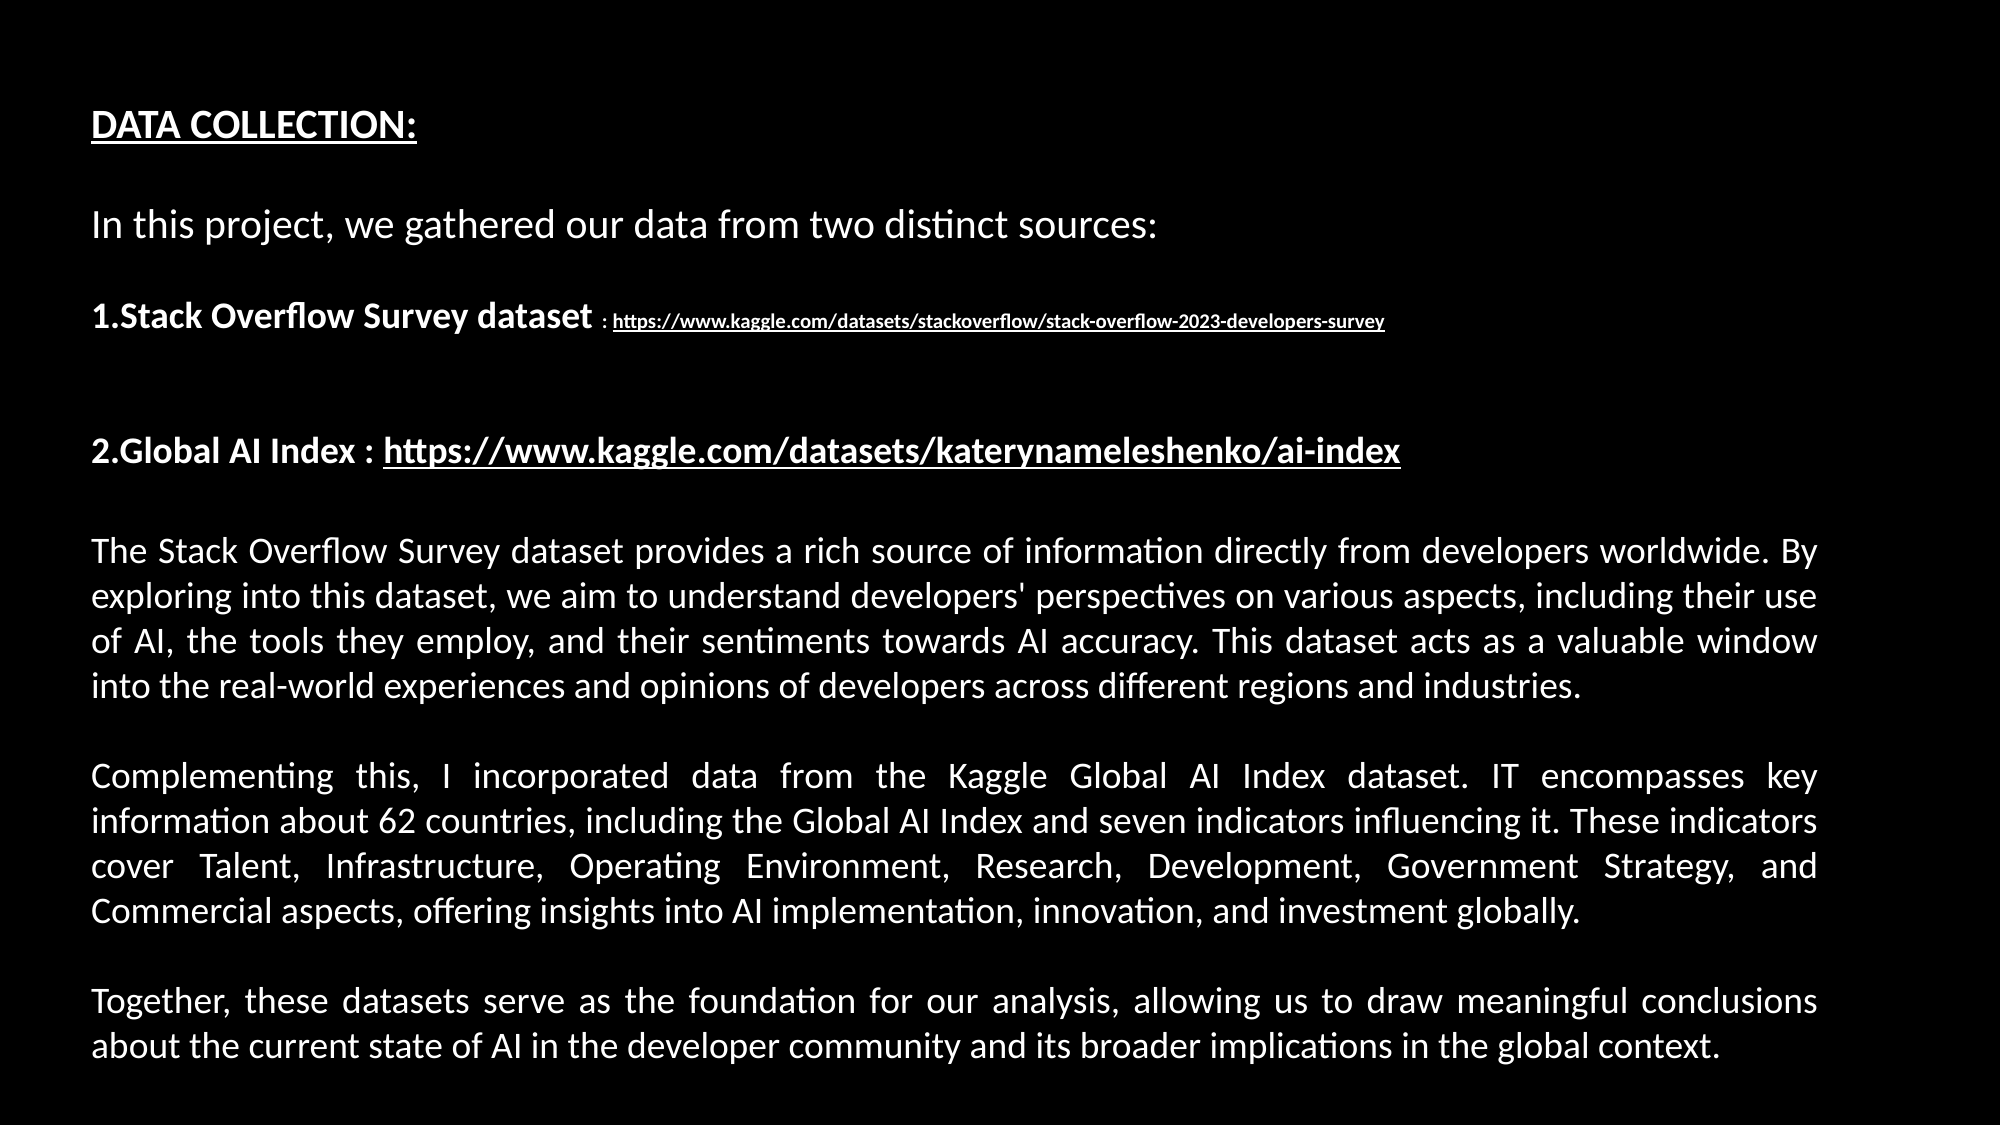

DATA COLLECTION:

In this project, we gathered our data from two distinct sources:

1.Stack Overflow Survey dataset : https://www.kaggle.com/datasets/stackoverflow/stack-overflow-2023-developers-survey

2.Global AI Index : https://www.kaggle.com/datasets/katerynameleshenko/ai-index

The Stack Overflow Survey dataset provides a rich source of information directly from developers worldwide. By exploring into this dataset, we aim to understand developers' perspectives on various aspects, including their use of AI, the tools they employ, and their sentiments towards AI accuracy. This dataset acts as a valuable window into the real-world experiences and opinions of developers across different regions and industries.

Complementing this, I incorporated data from the Kaggle Global AI Index dataset. IT encompasses key information about 62 countries, including the Global AI Index and seven indicators influencing it. These indicators cover Talent, Infrastructure, Operating Environment, Research, Development, Government Strategy, and Commercial aspects, offering insights into AI implementation, innovation, and investment globally.

Together, these datasets serve as the foundation for our analysis, allowing us to draw meaningful conclusions about the current state of AI in the developer community and its broader implications in the global context.